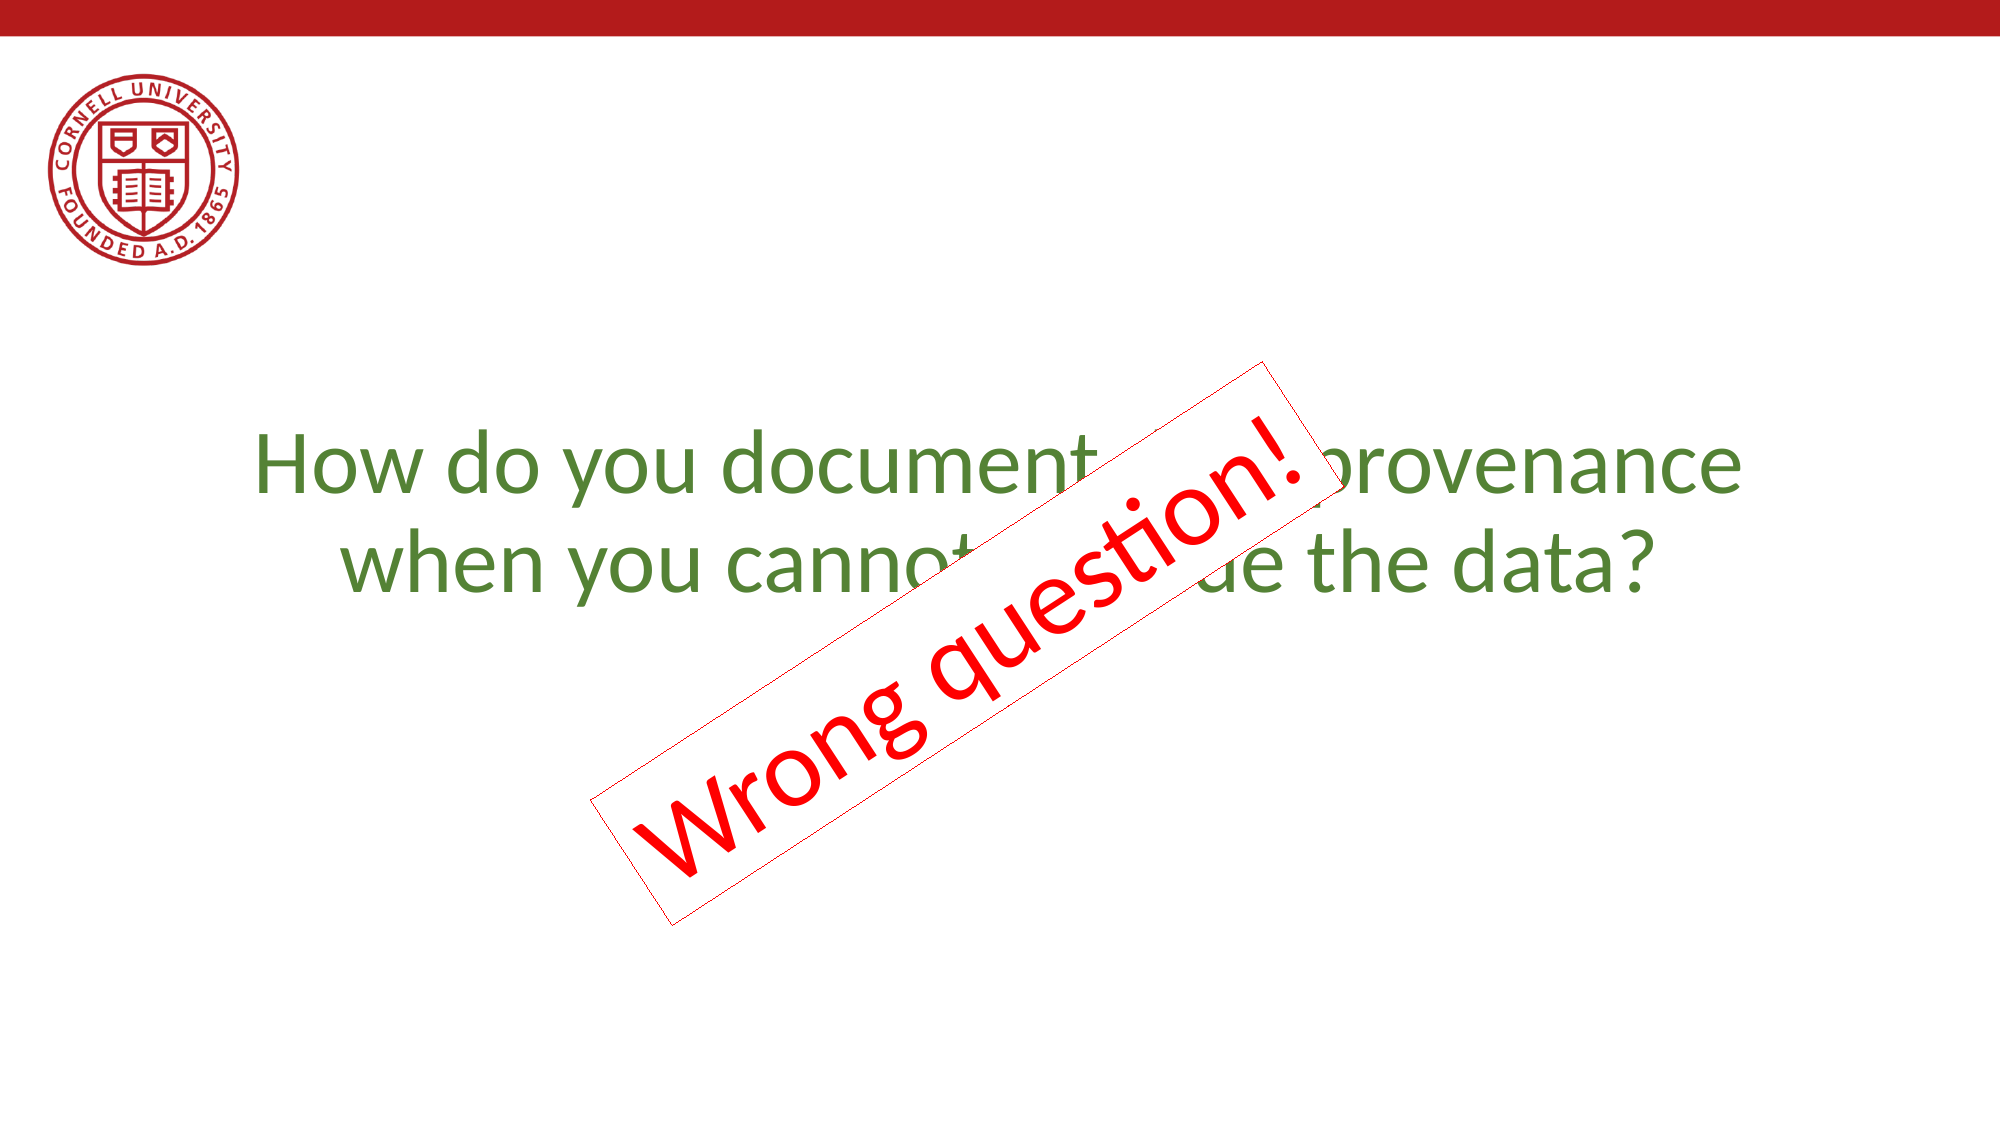

# How do you document data provenance when you cannot provide the data?
Wrong question!